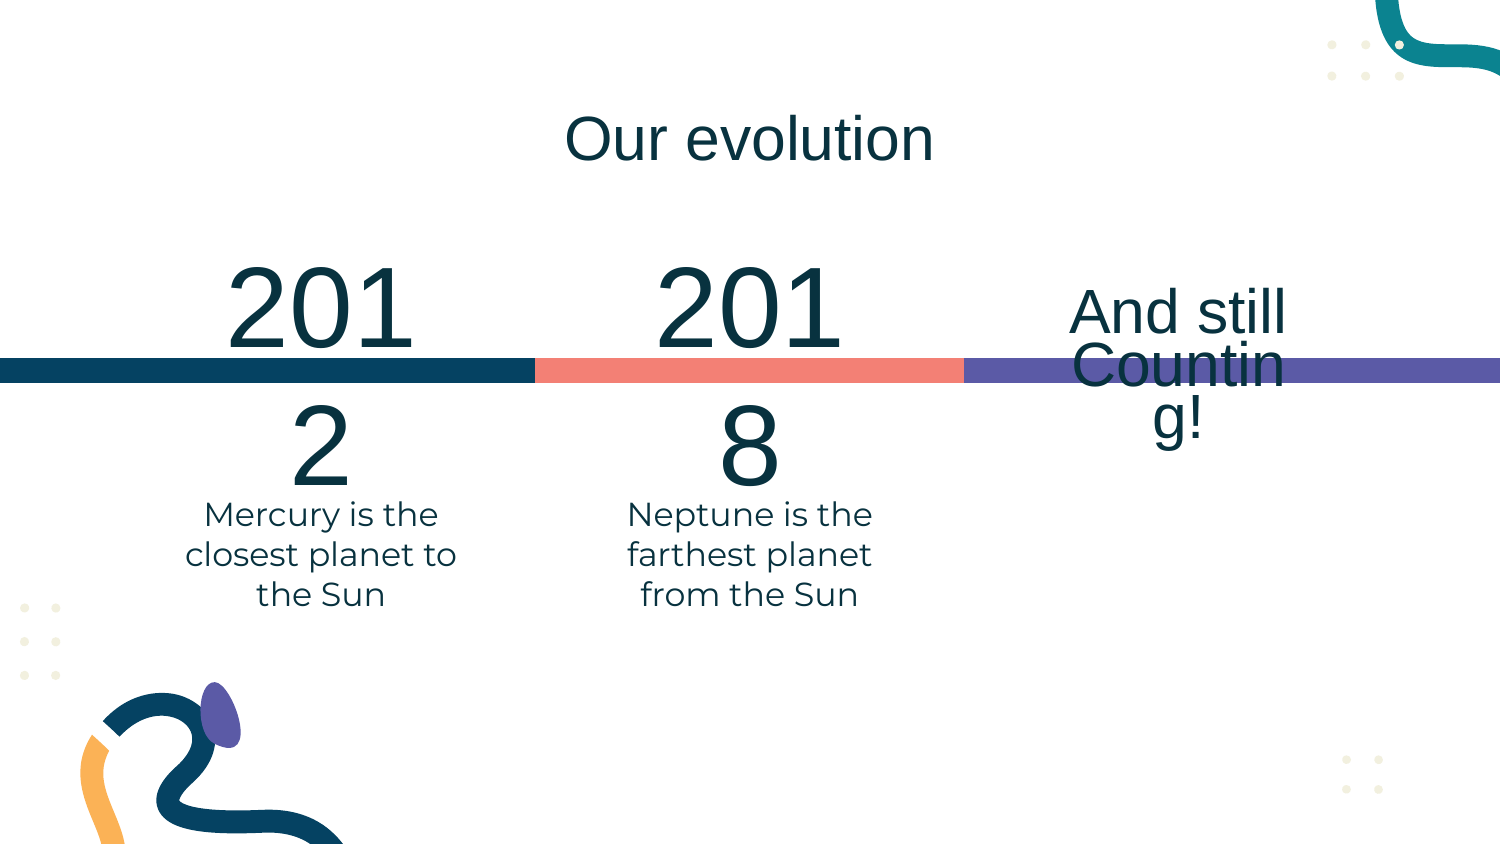

# Our evolution
And still Counting!
2012
2018
Mercury is the closest planet to the Sun
Neptune is the farthest planet from the Sun